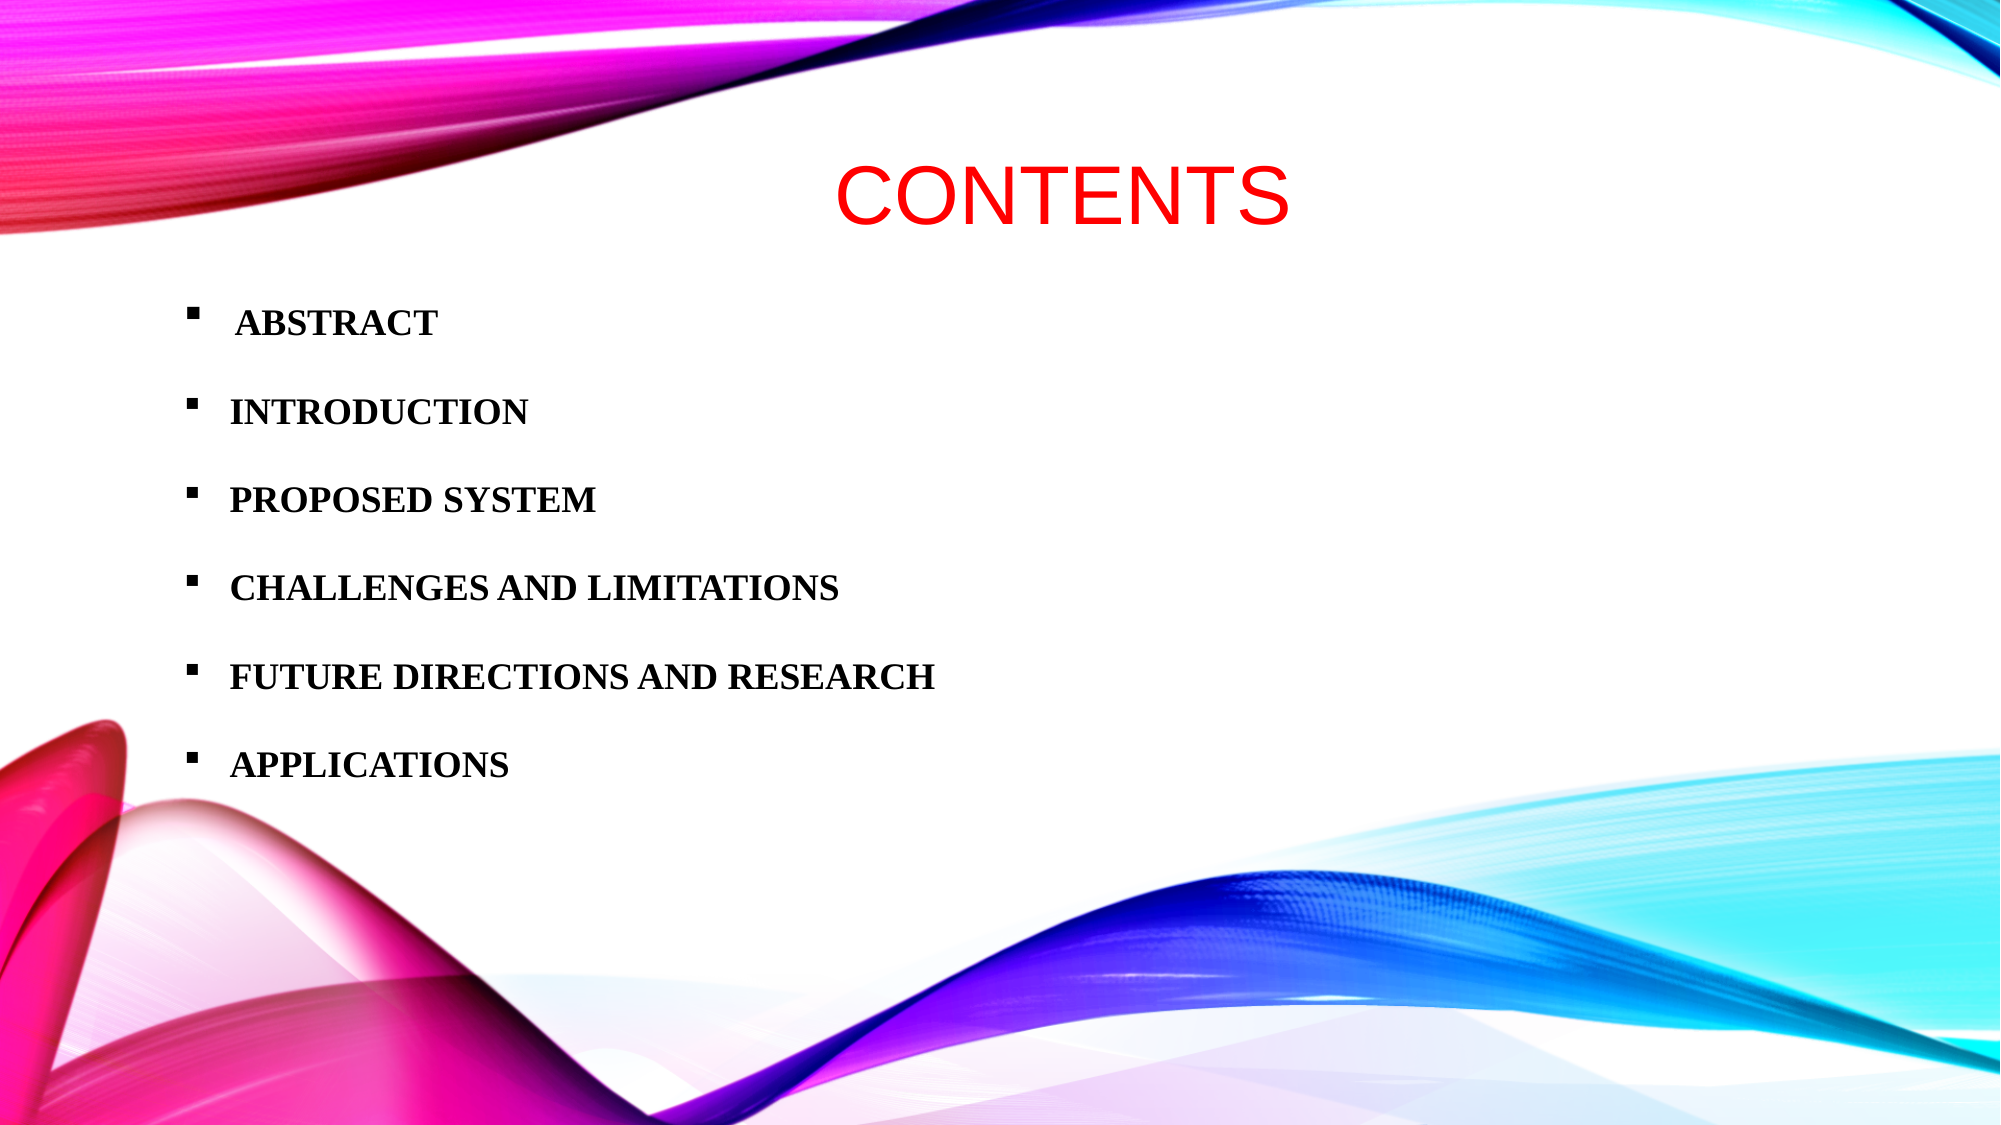

#
CONTENTS
   ABSTRACT
   INTRODUCTION
   PROPOSED SYSTEM
   CHALLENGES AND LIMITATIONS
   FUTURE DIRECTIONS AND RESEARCH
   APPLICATIONS